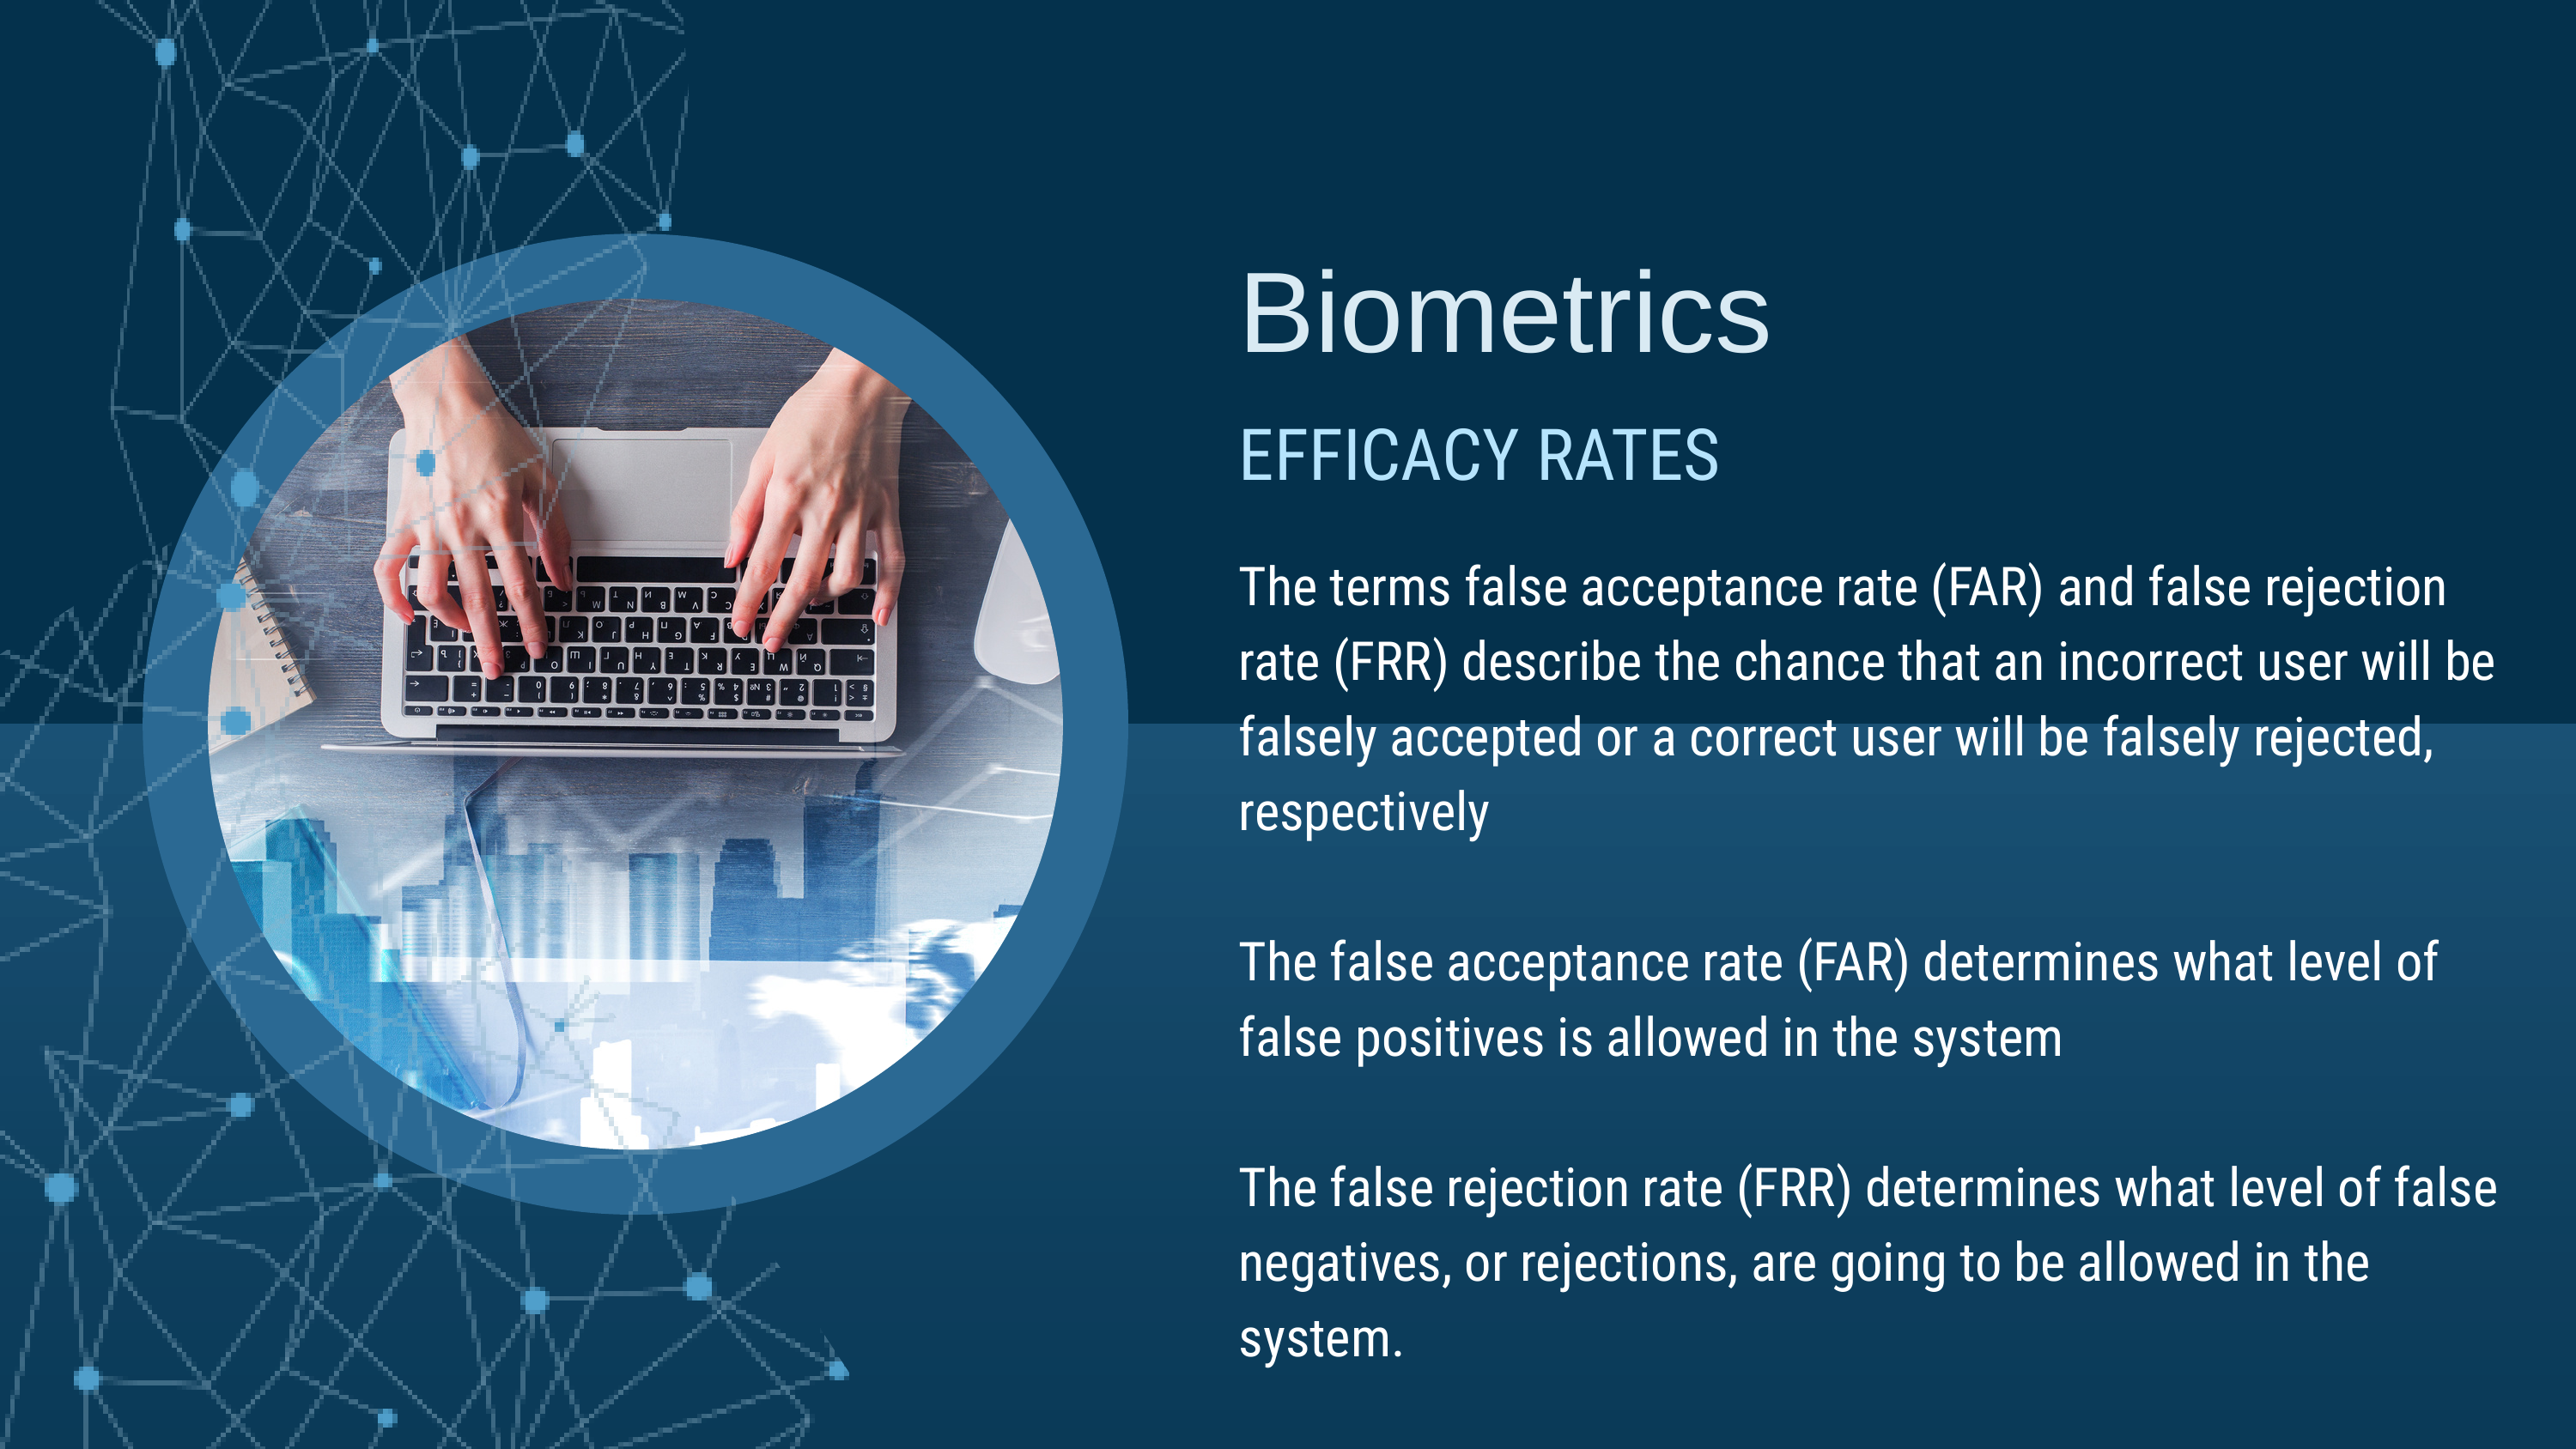

Biometrics

EFFICACY RATES
The terms false acceptance rate (FAR) and false rejection rate (FRR) describe the chance that an incorrect user will be falsely accepted or a correct user will be falsely rejected, respectively

The false acceptance rate (FAR) determines what level of false positives is allowed in the system

The false rejection rate (FRR) determines what level of false negatives, or rejections, are going to be allowed in the system.